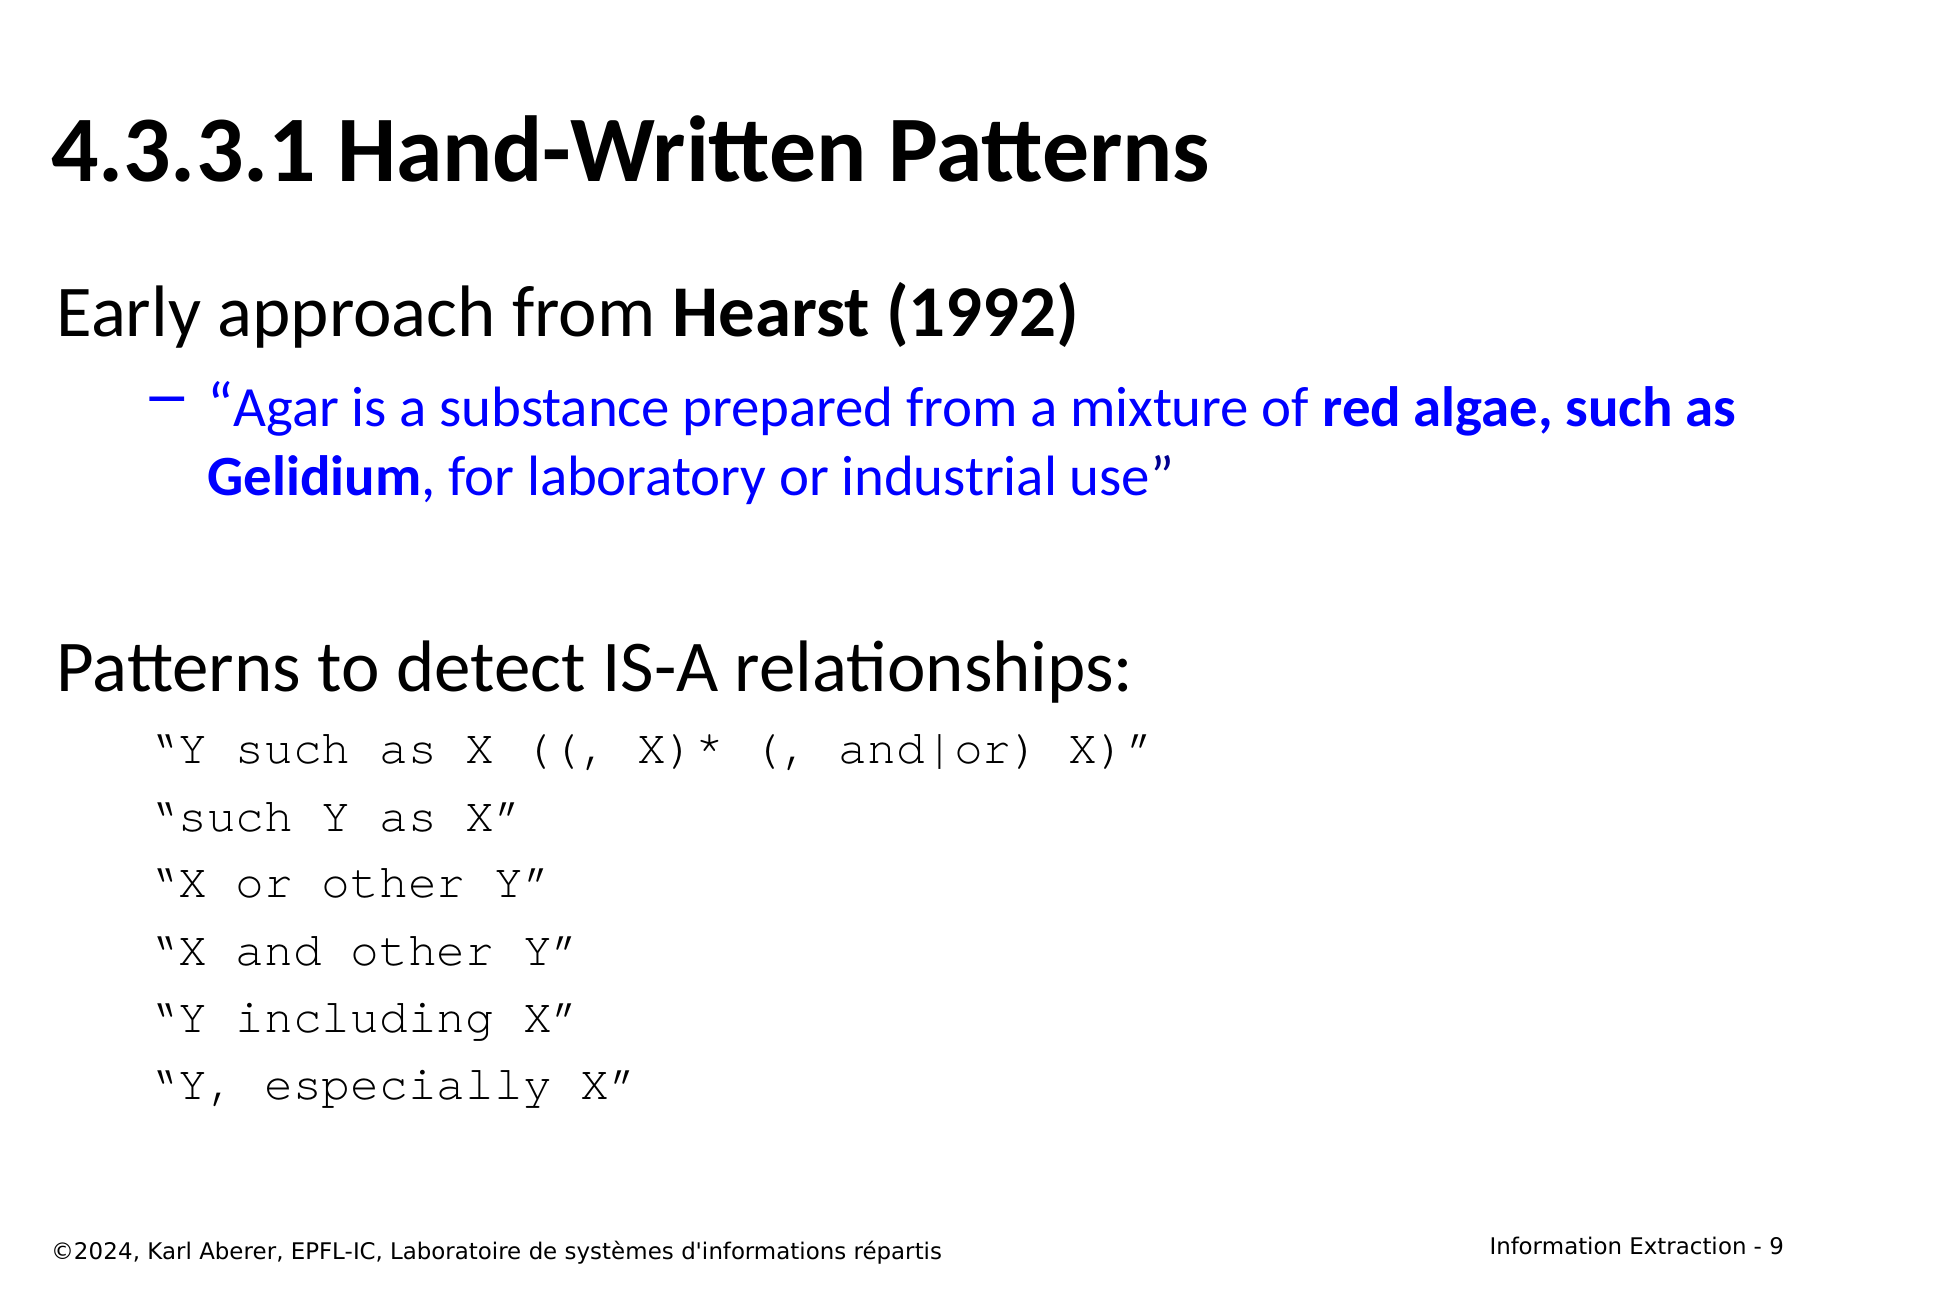

# 4.3.3.1 Hand-Written Patterns
Early approach from Hearst (1992)
“Agar is a substance prepared from a mixture of red algae, such as Gelidium, for laboratory or industrial use”

Patterns to detect IS-A relationships:
“Y such as X ((, X)* (, and|or) X)”
“such Y as X”
“X or other Y”
“X and other Y”
“Y including X”
“Y, especially X”

©2024, Karl Aberer, EPFL-IC, Laboratoire de systèmes d'informations répartis